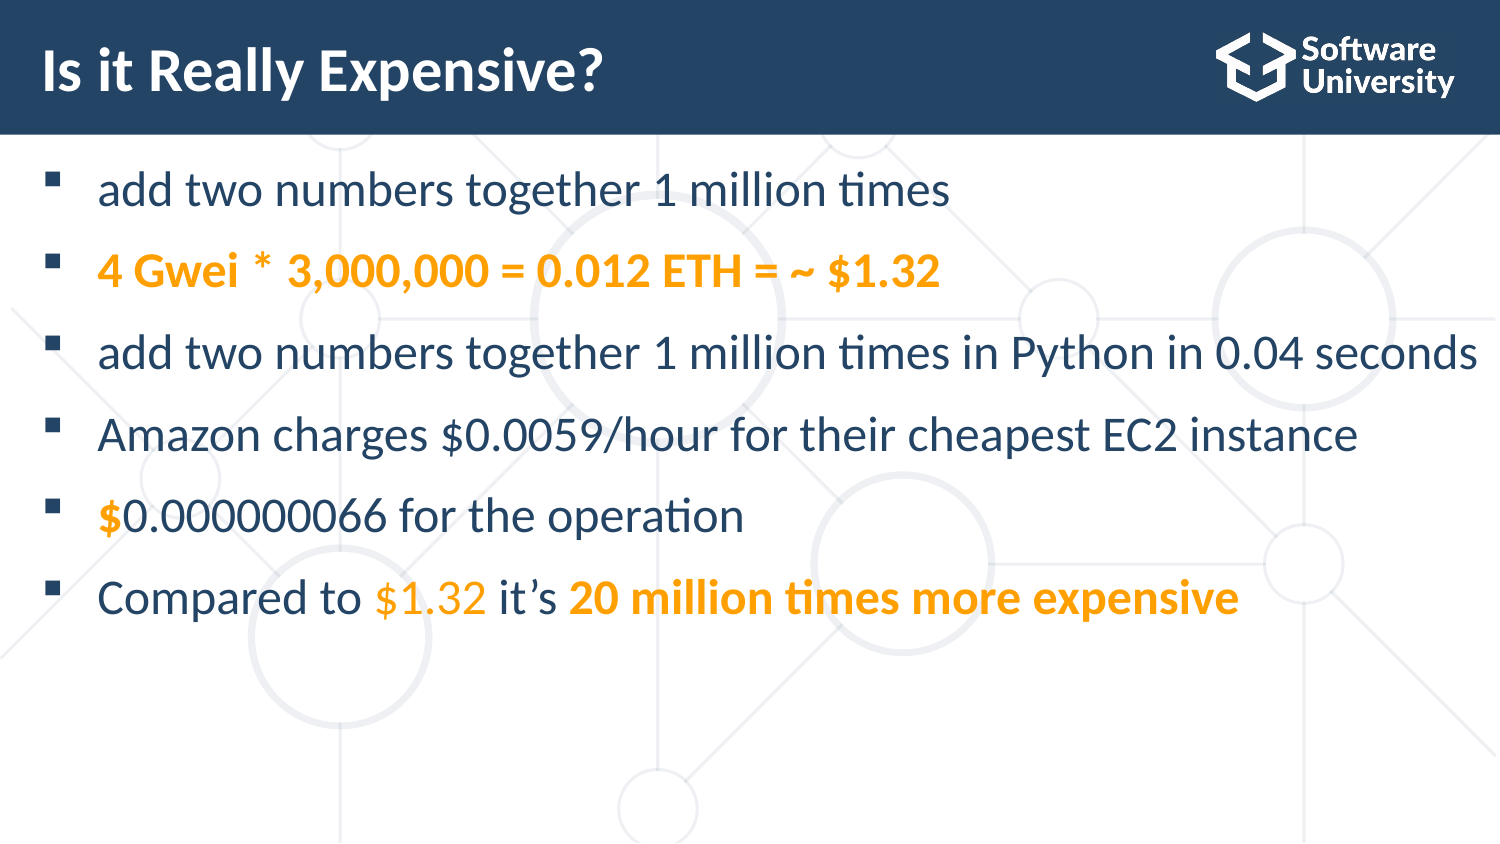

# Is it Really Expensive?
add two numbers together 1 million times
4 Gwei * 3,000,000 = 0.012 ETH = ~ $1.32
add two numbers together 1 million times in Python in 0.04 seconds
Amazon charges $0.0059/hour for their cheapest EC2 instance
$0.000000066 for the operation
Compared to $1.32 it’s 20 million times more expensive